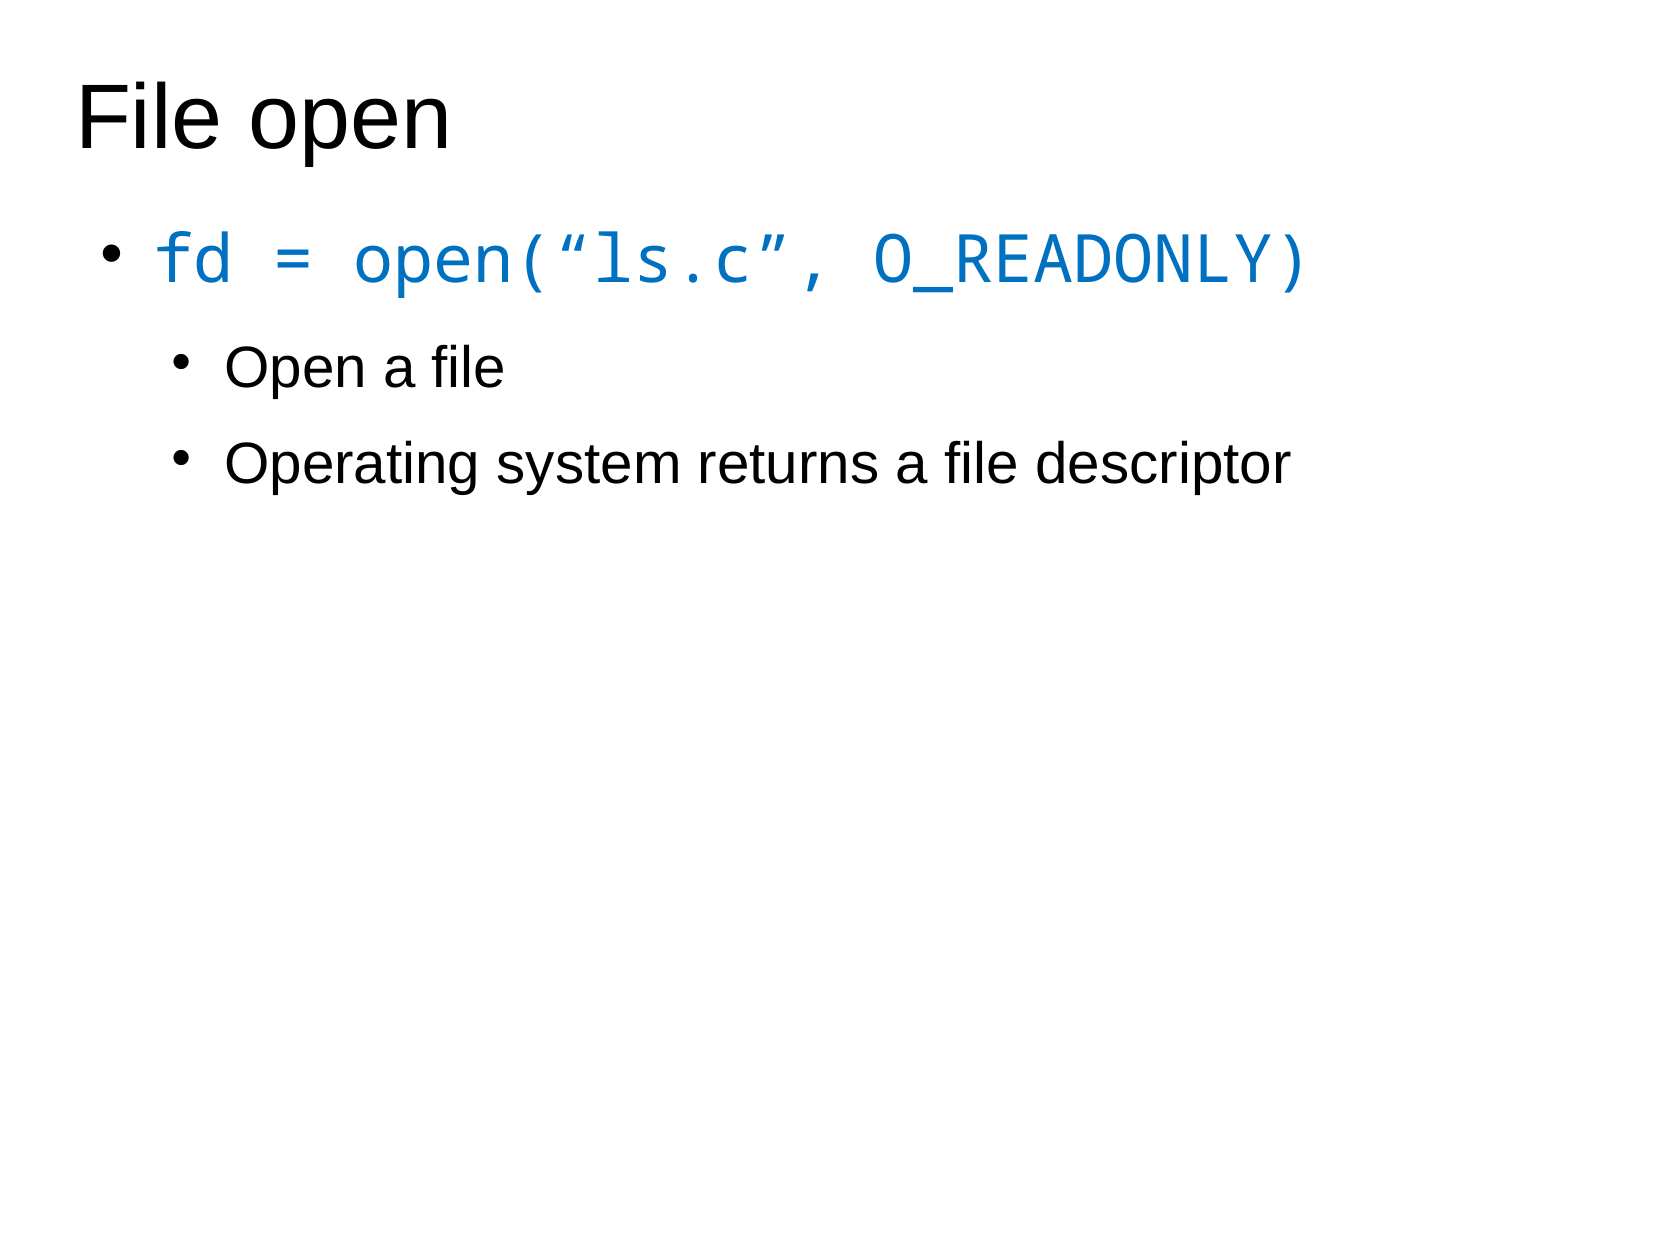

# File open
fd = open(“ls.c”, O_READONLY)
Open a file
Operating system returns a file descriptor